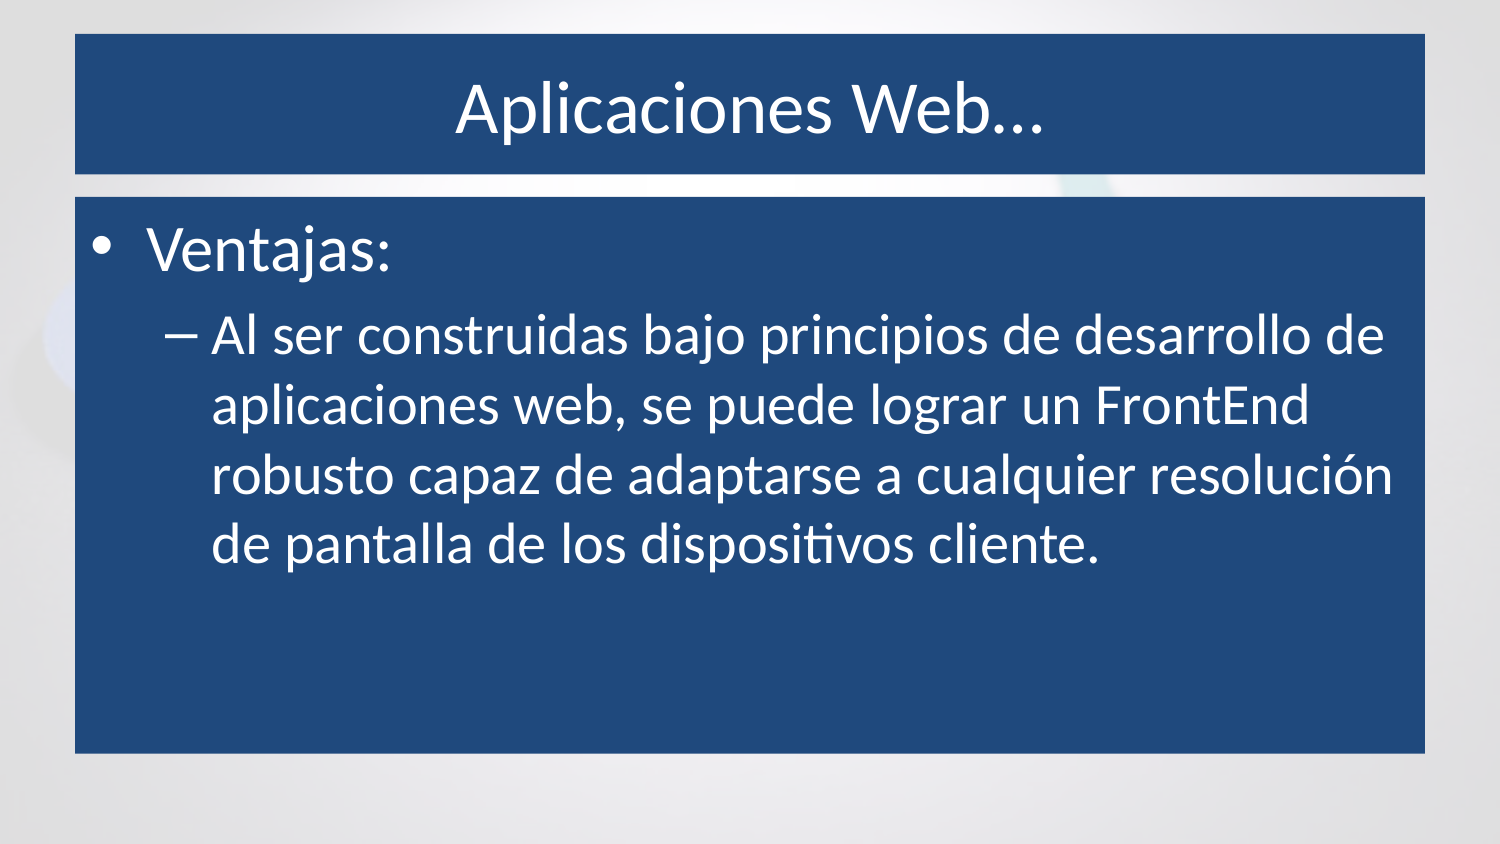

# Aplicaciones Web…
Ventajas:
Al ser construidas bajo principios de desarrollo de aplicaciones web, se puede lograr un FrontEnd robusto capaz de adaptarse a cualquier resolución de pantalla de los dispositivos cliente.